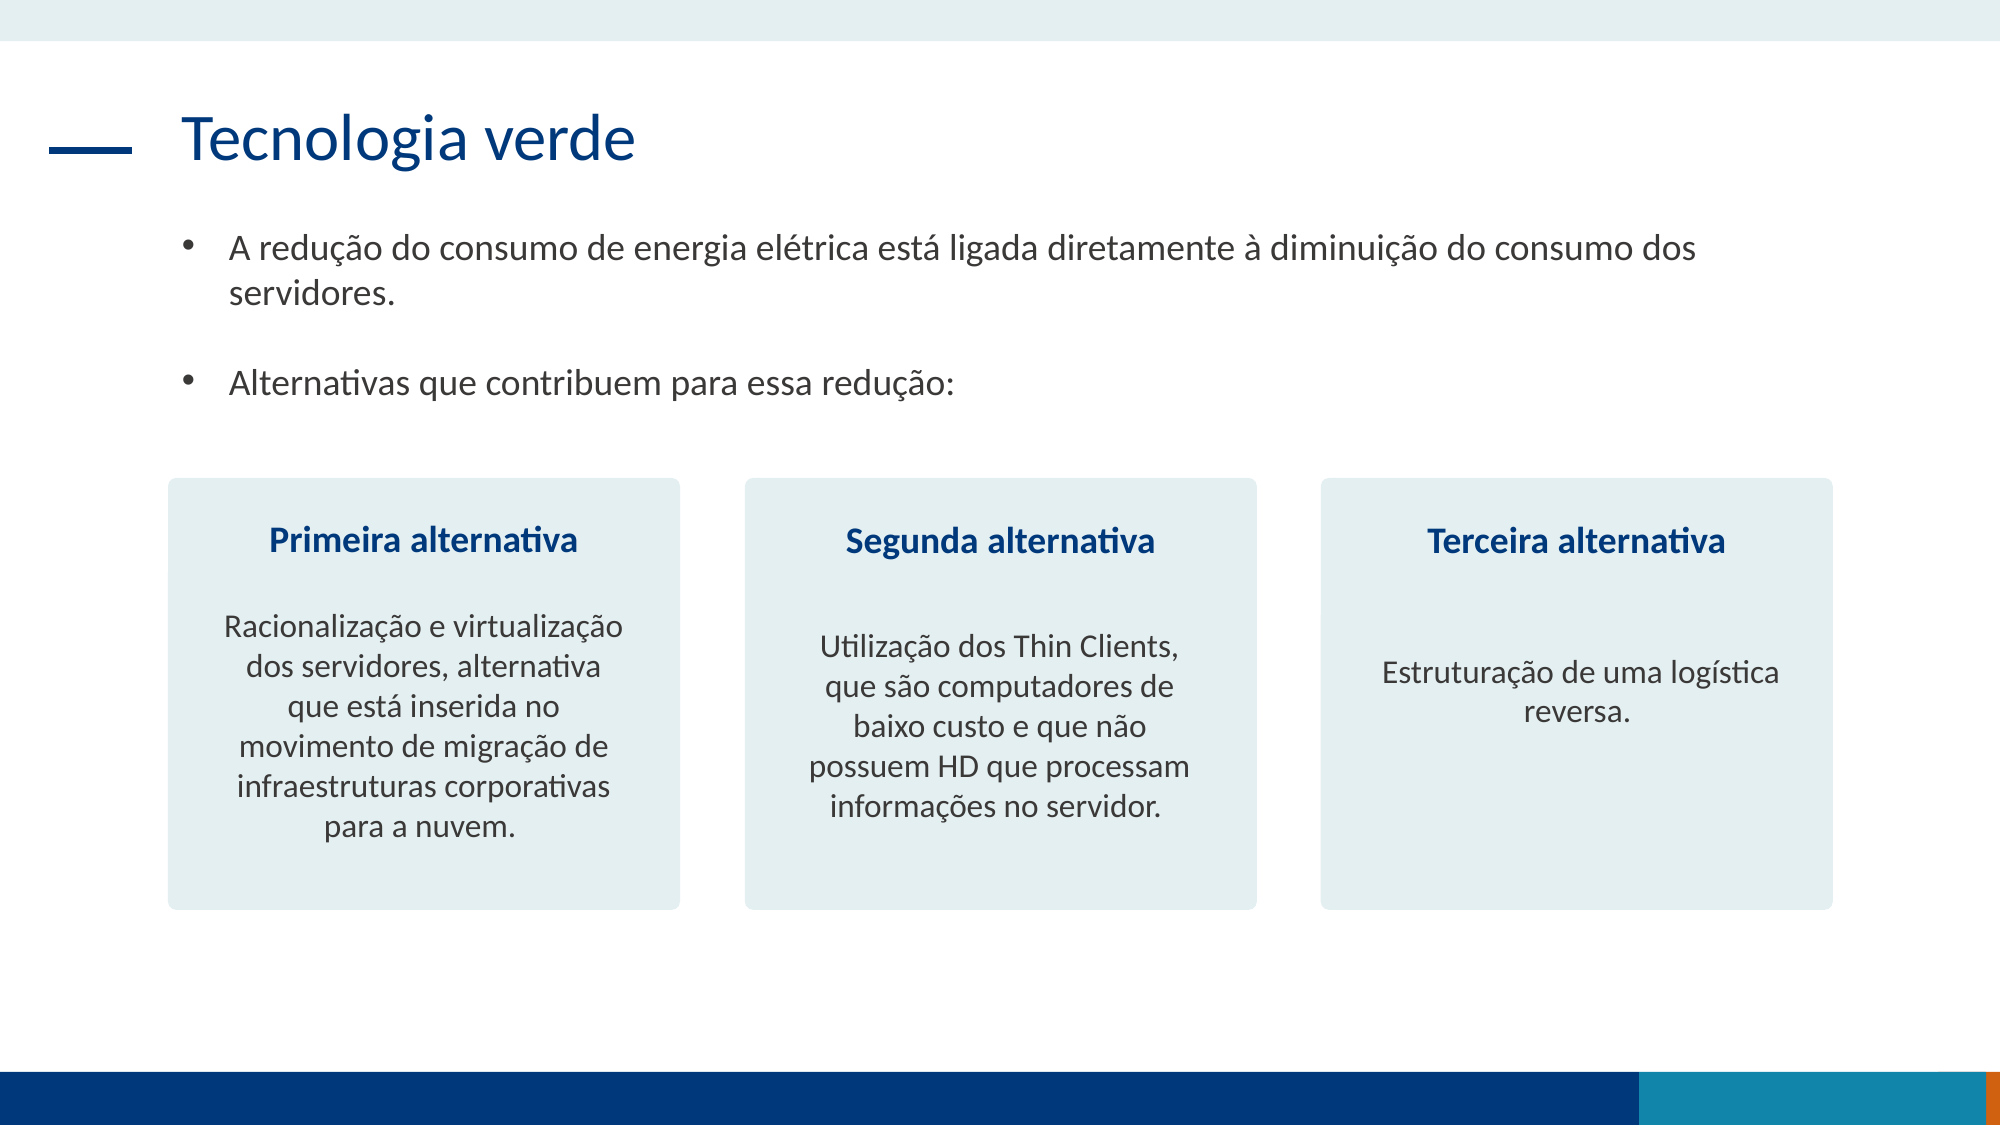

Tecnologia verde
A redução do consumo de energia elétrica está ligada diretamente à diminuição do consumo dos servidores.

Alternativas que contribuem para essa redução:

Primeira alternativa
Racionalização e virtualização dos servidores, alternativa que está inserida no movimento de migração de infraestruturas corporativas para a nuvem.

Segunda alternativa
Utilização dos Thin Clients, que são computadores de baixo custo e que não possuem HD que processam informações no servidor.

Terceira alternativa
 Estruturação de uma logística reversa.